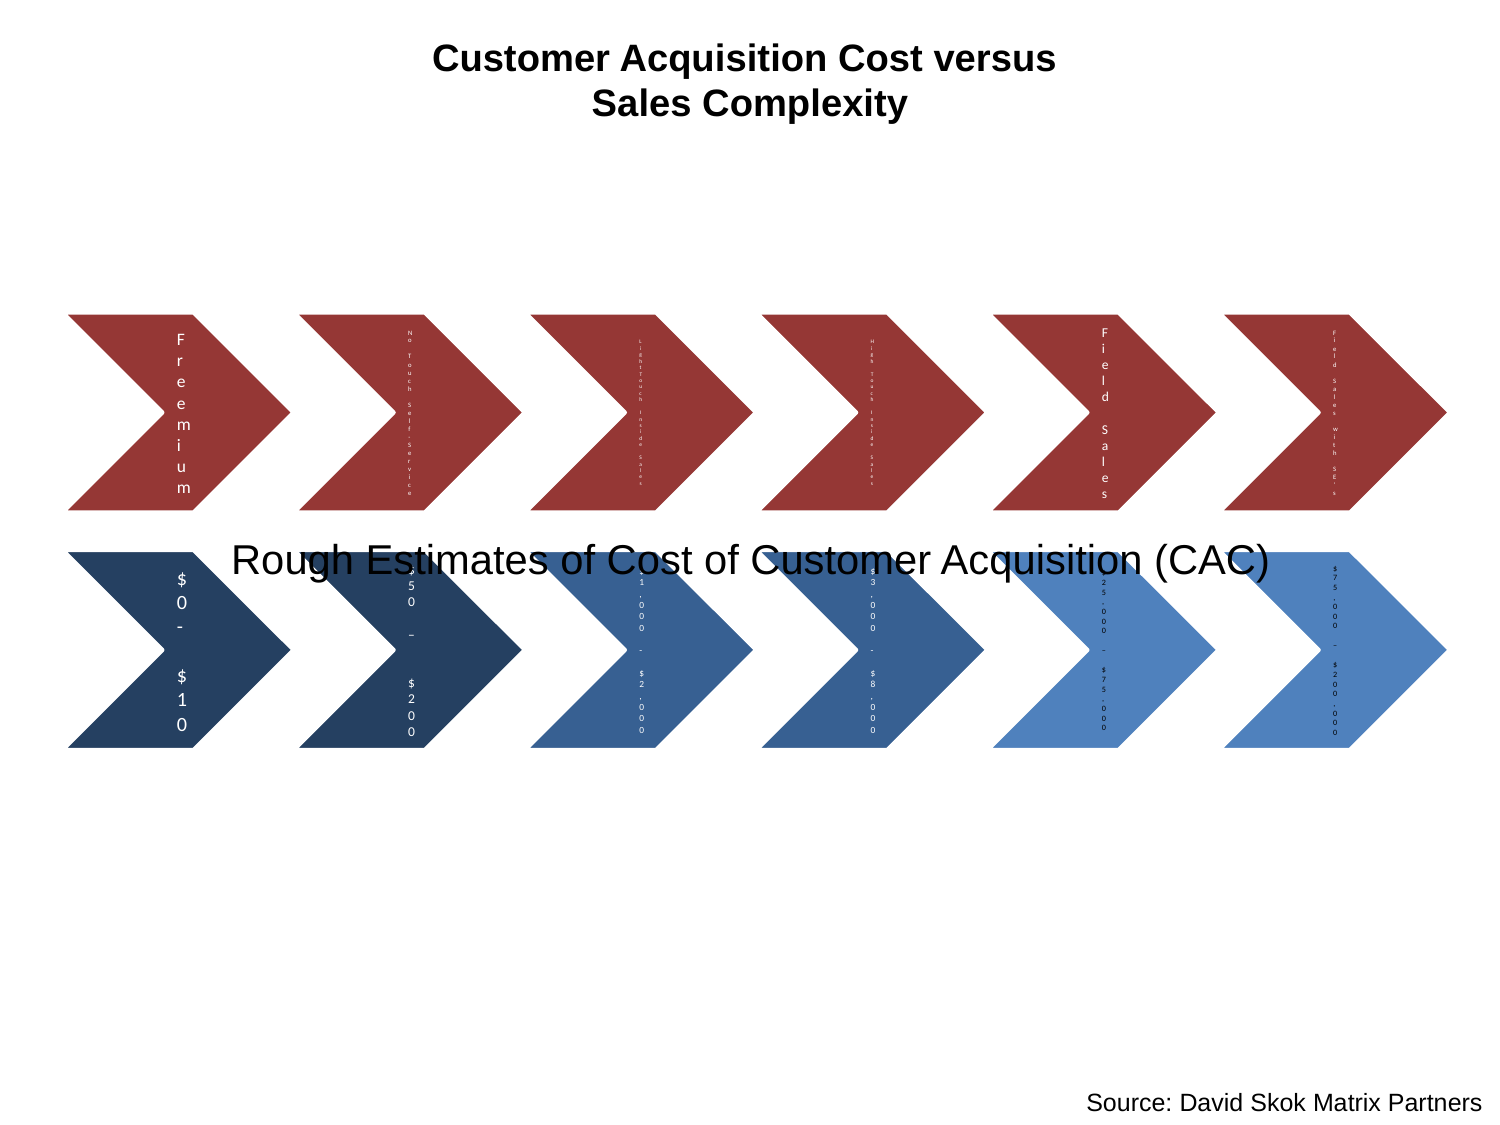

# Customer Acquisition Cost versus Sales Complexity
Field Sales
Field Sales with SE’s
Freemium
No Touch
Self-Service
Rough Estimates of Cost of Customer Acquisition (CAC)
$50 –
$200
$75,000 – $200,000
$0-
$10
Source: David Skok Matrix Partners